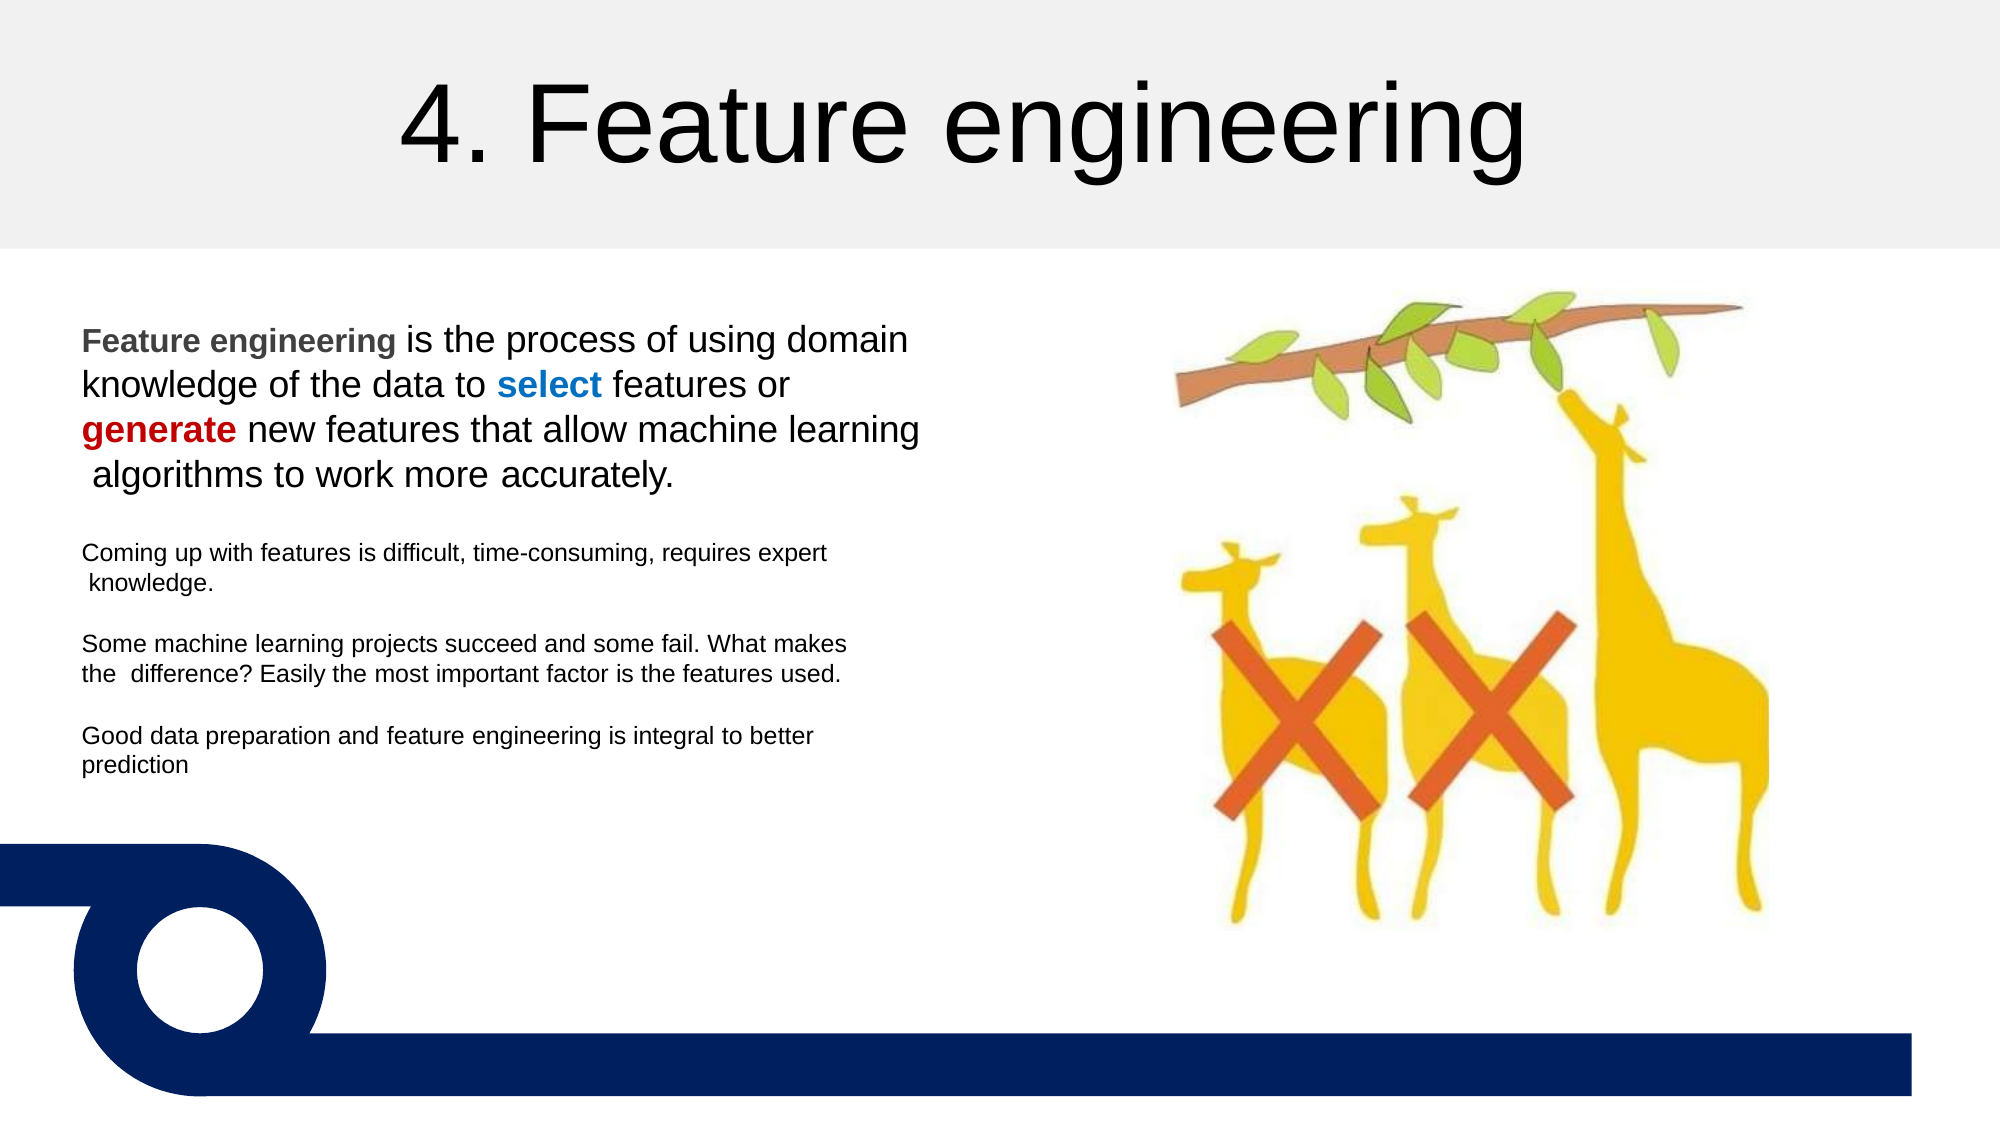

4. Feature engineering

Feature engineering is the process of using domain  knowledge of the data to select features or  generate new features that allow machine learning  algorithms to work more accurately.

Coming up with features is difficult, time-consuming, requires expert  knowledge.

Some machine learning projects succeed and some fail. What makes the  difference? Easily the most important factor is the features used.

Good data preparation and feature engineering is integral to better prediction